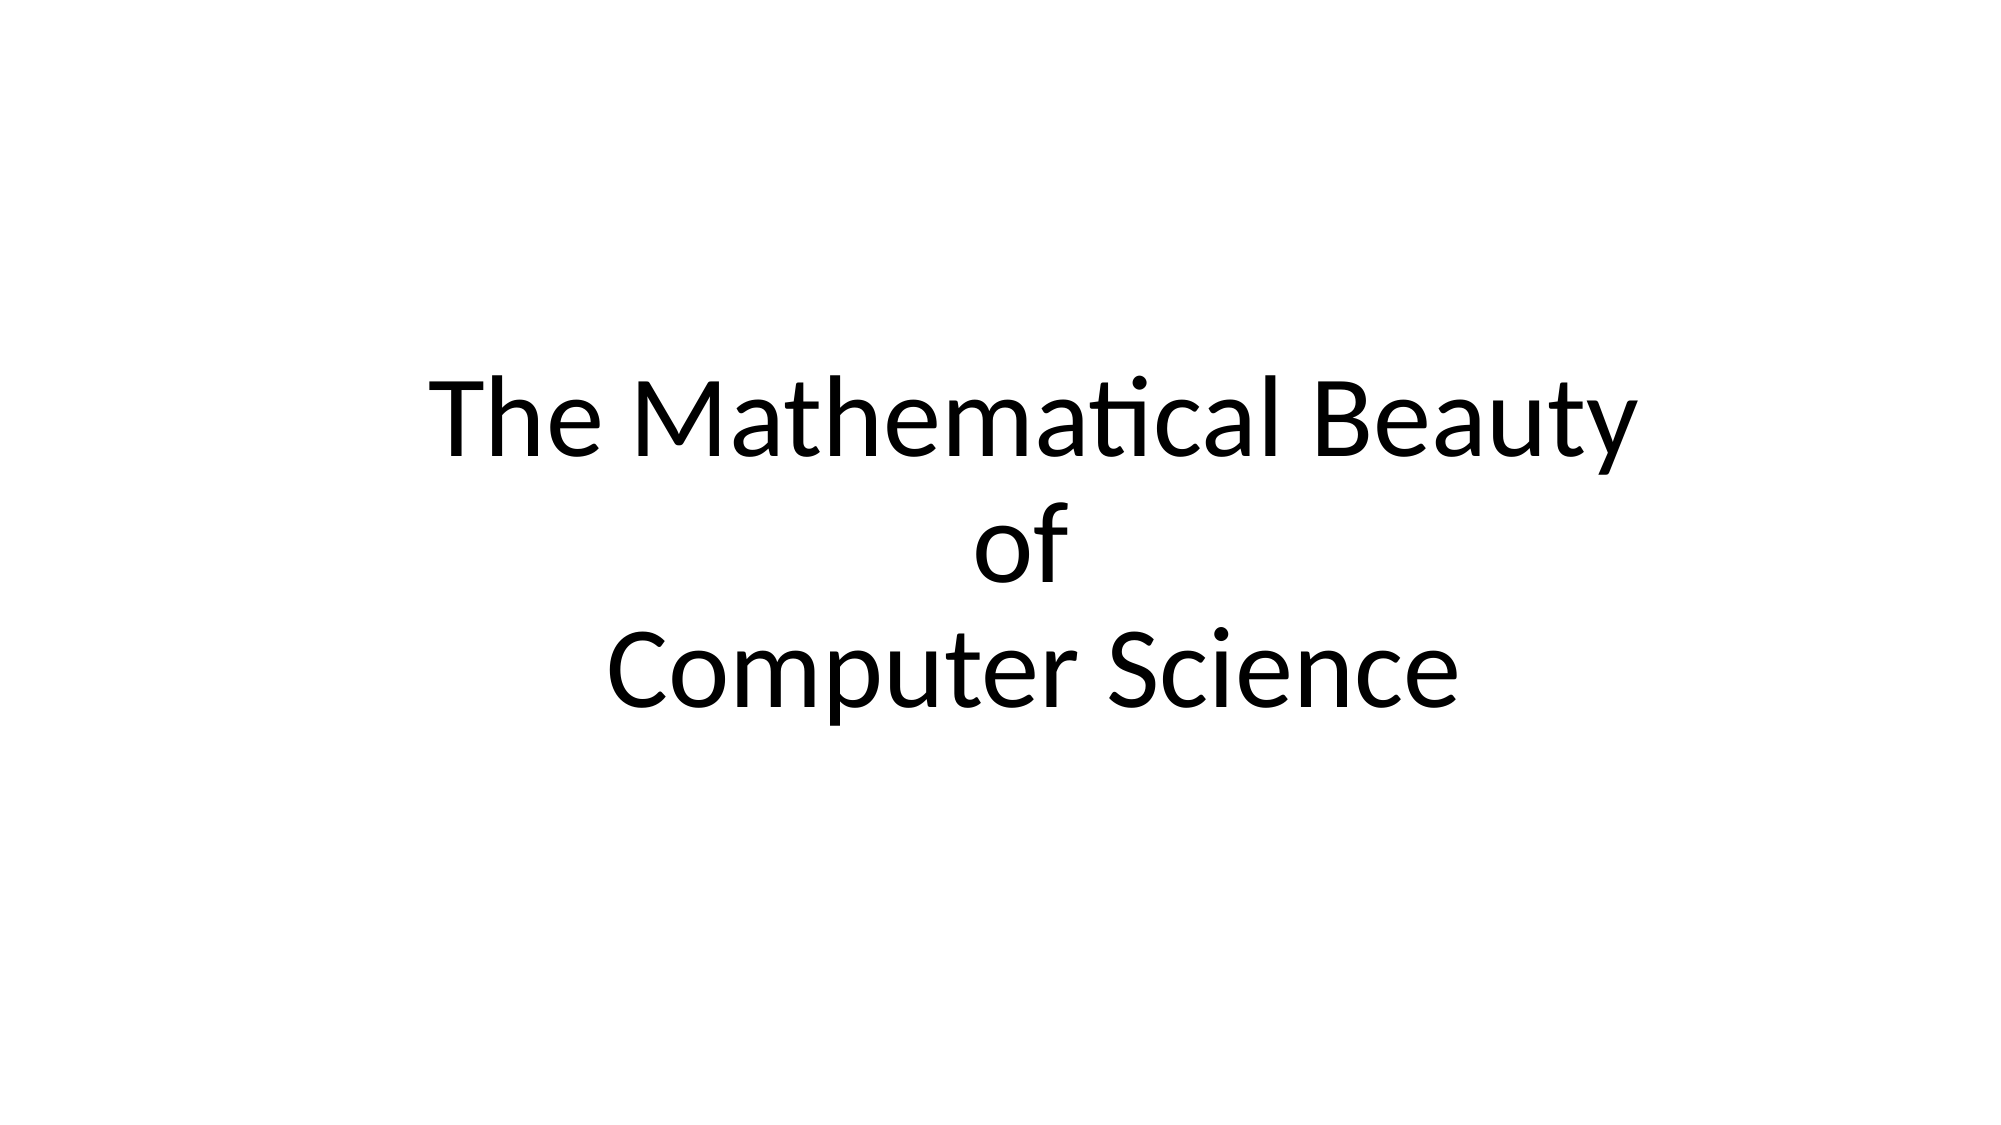

# The Mathematical Beauty of Computer Science